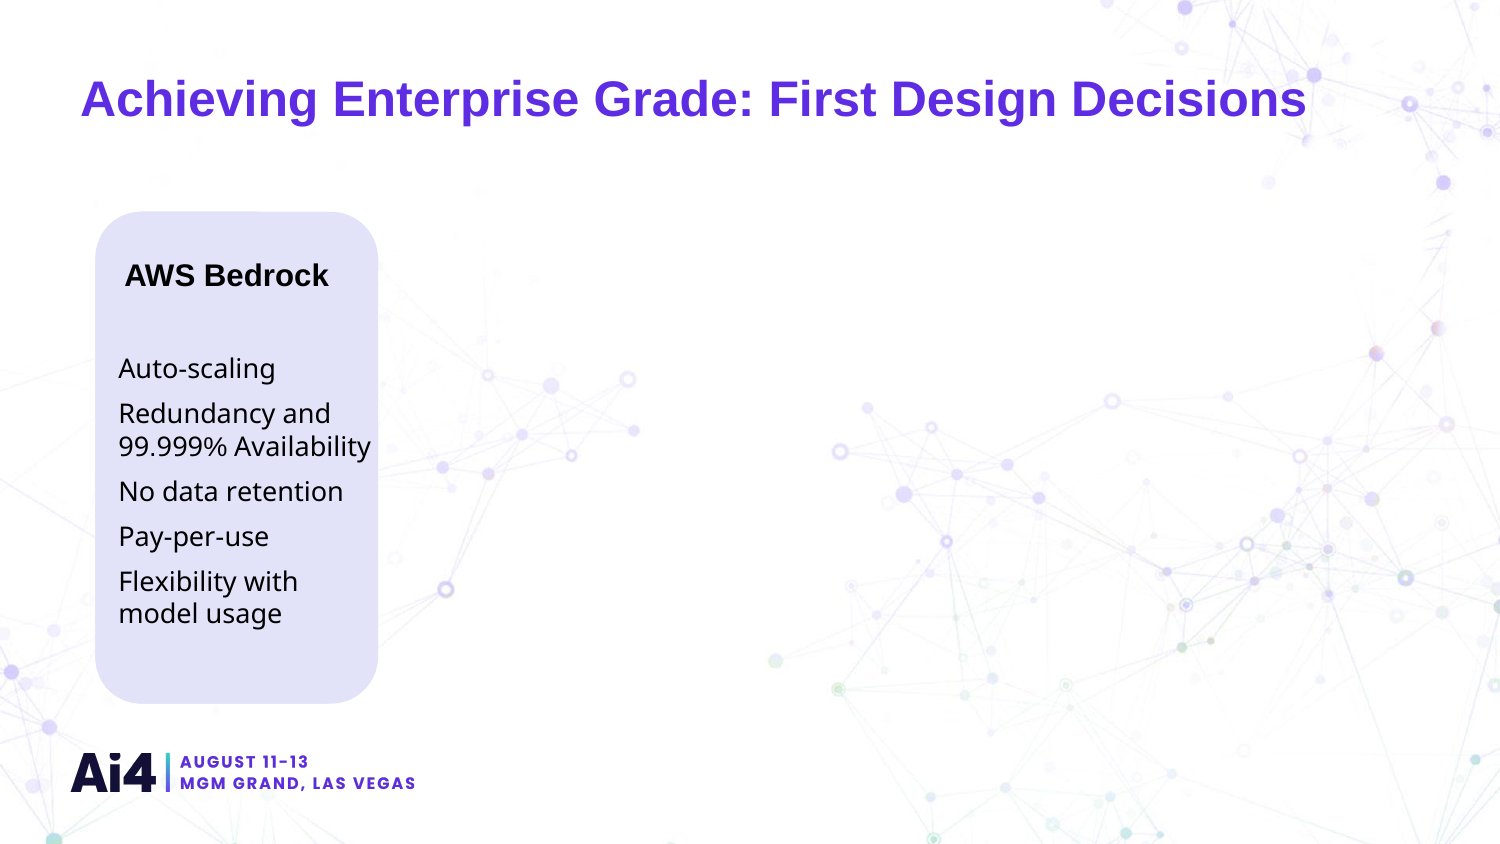

Achieving Enterprise Grade: First Design Decisions

AWS Bedrock

AWS Bedrock

Auto-scaling
Redundancy and 99.999% Availability
No data retention
Pay-per-use
Flexibility with   model usage
Auto-scaling
Redundancy and 99.999% Availability
No data retention
Pay-per-use
Flexibility with model usage